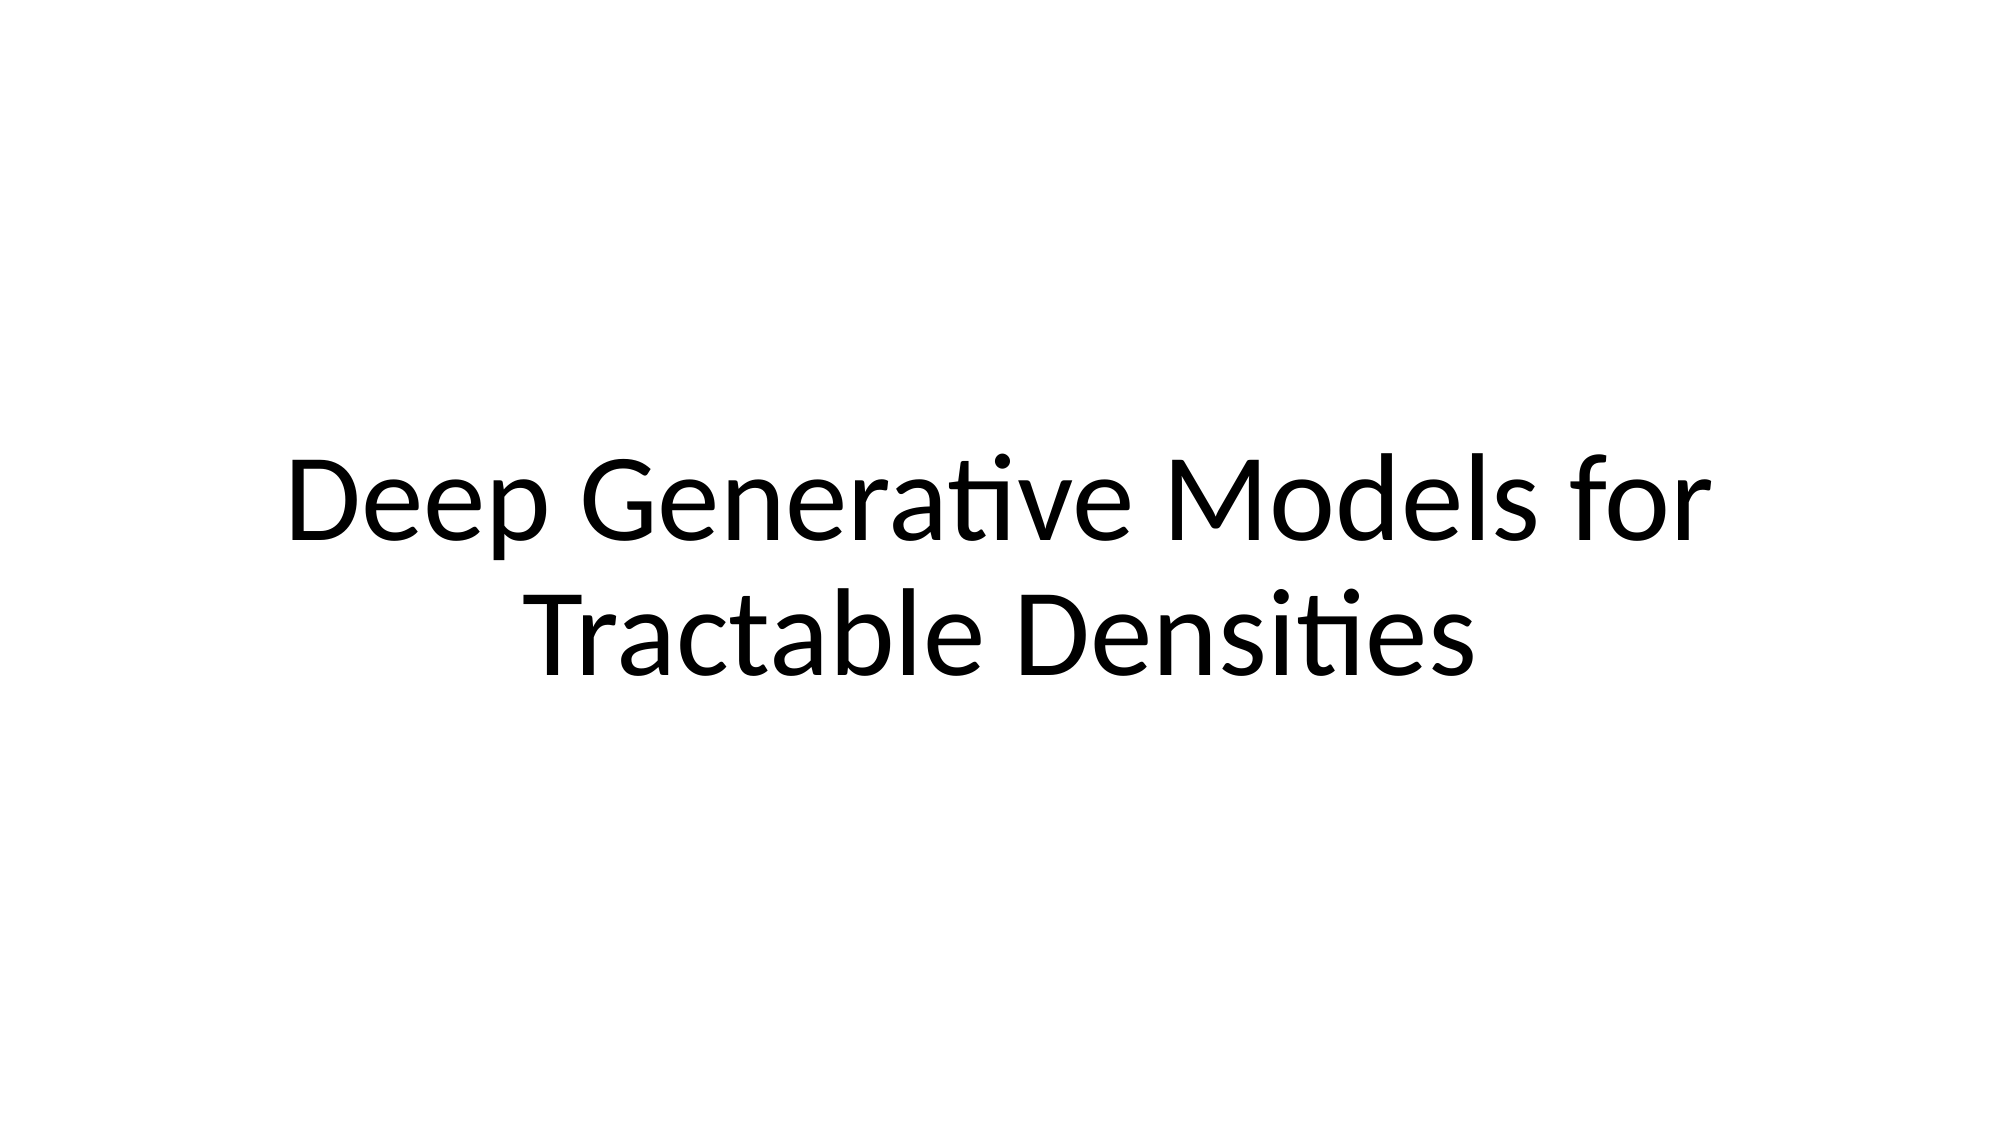

# Deep Generative Models for Tractable Densities